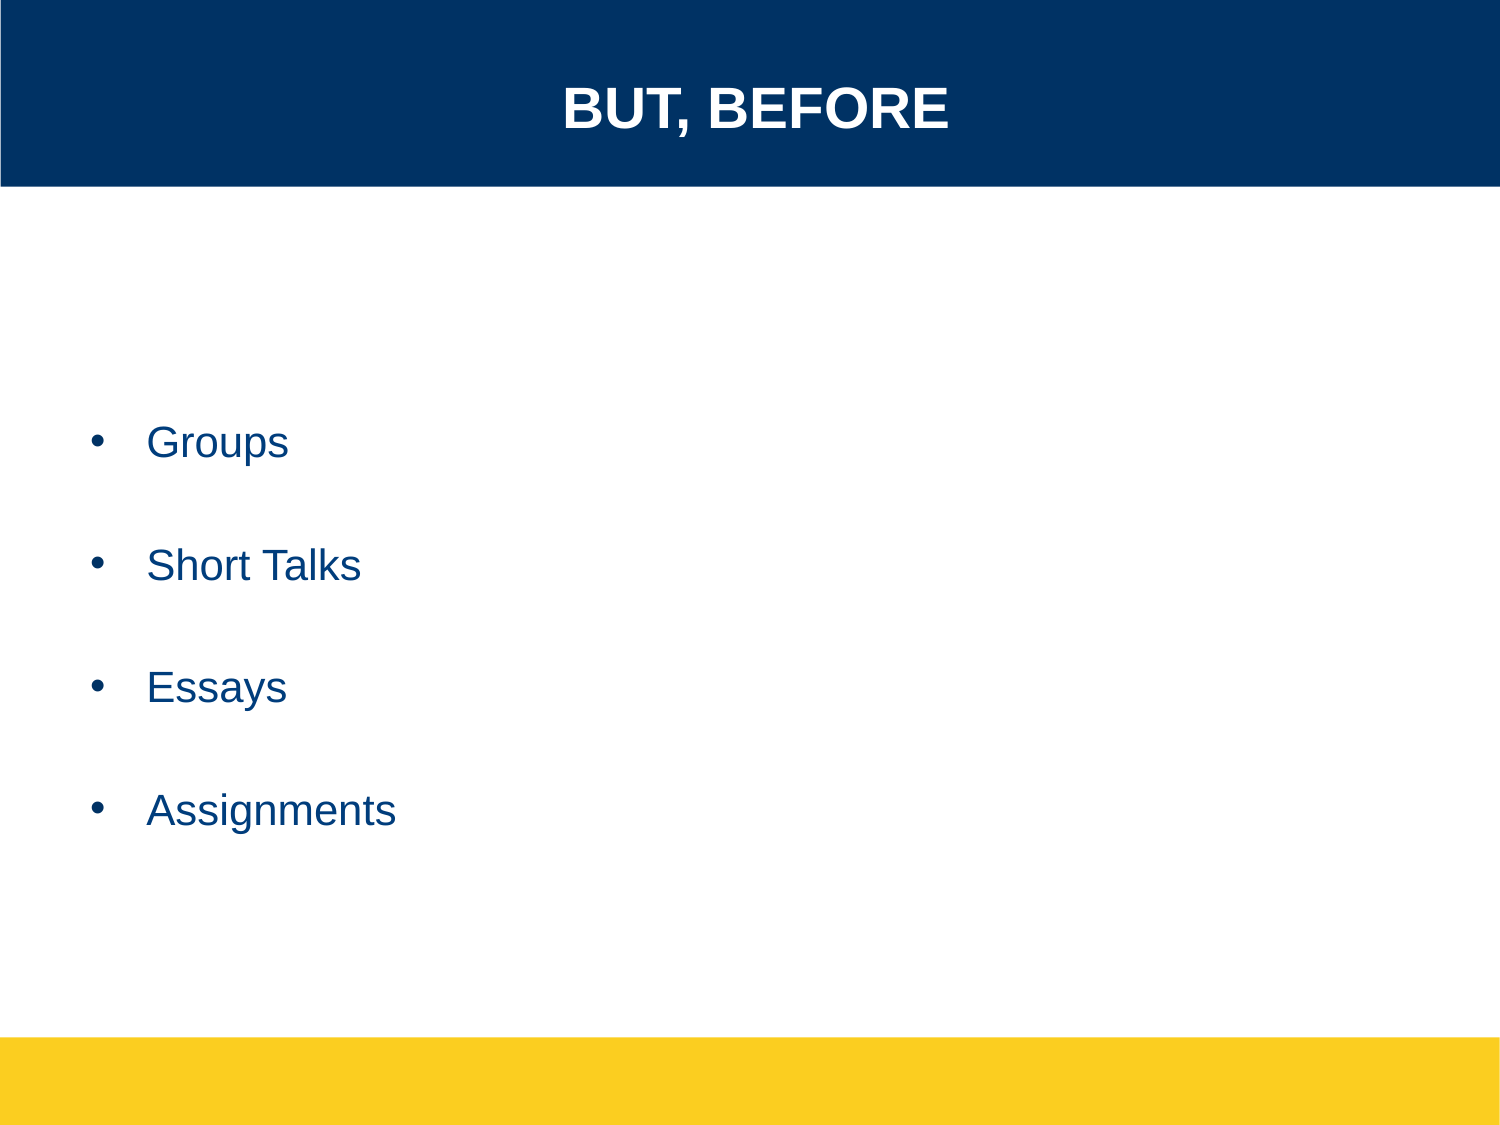

# But, Before

Groups

Short Talks

Essays

Assignments